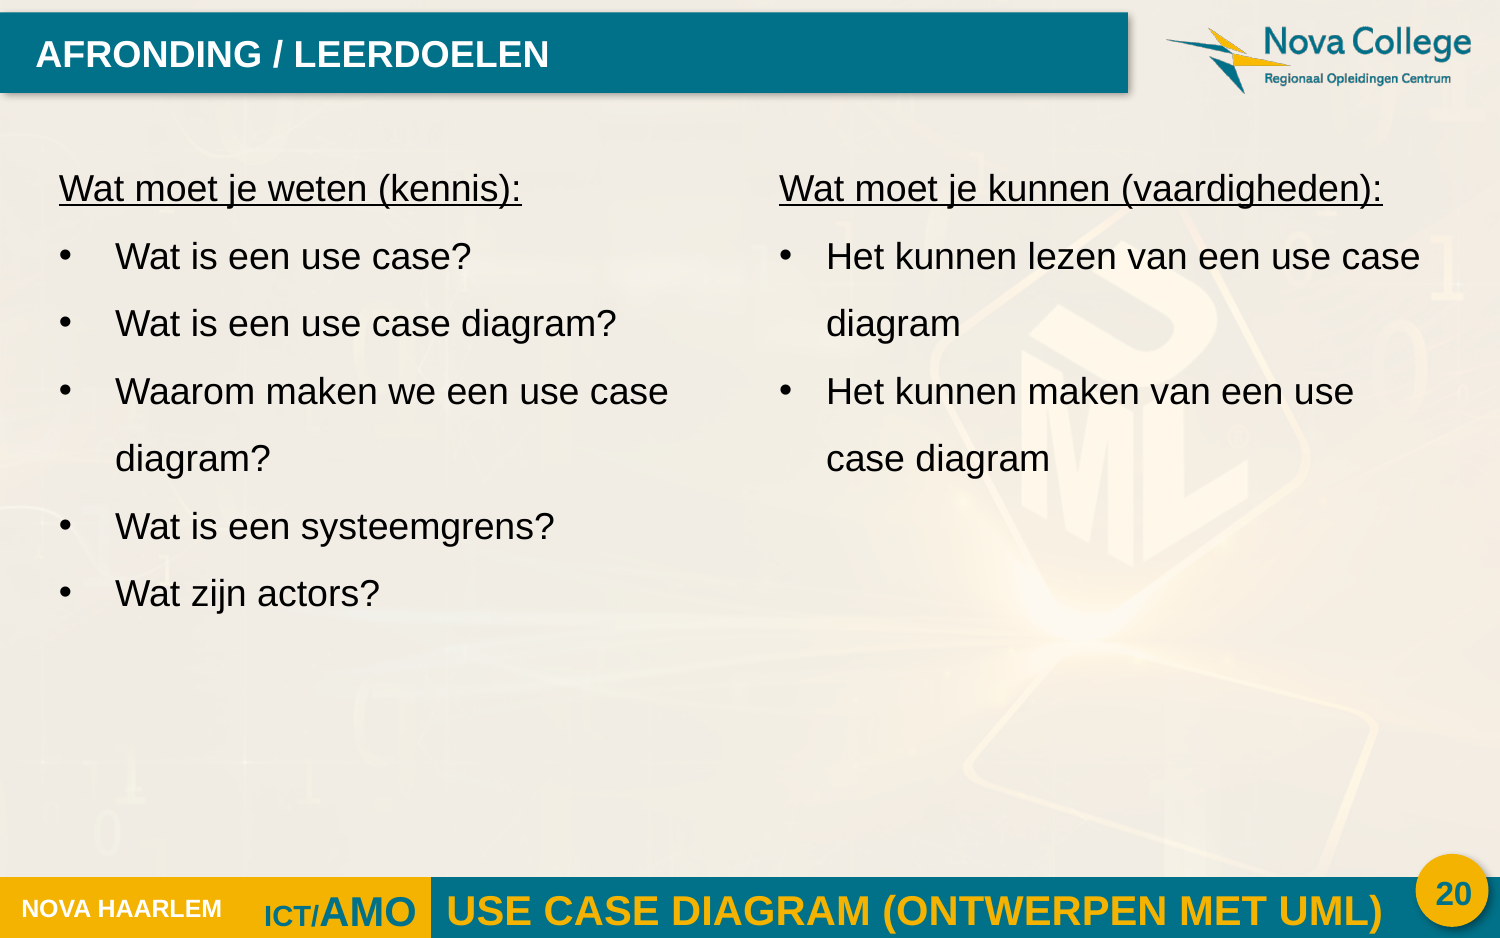

AFRONDING / LEERDOELEN
Wat moet je weten (kennis):
Wat is een use case?
Wat is een use case diagram?
Waarom maken we een use case diagram?
Wat is een systeemgrens?
Wat zijn actors?
Wat moet je kunnen (vaardigheden):
Het kunnen lezen van een use case diagram
Het kunnen maken van een use case diagram